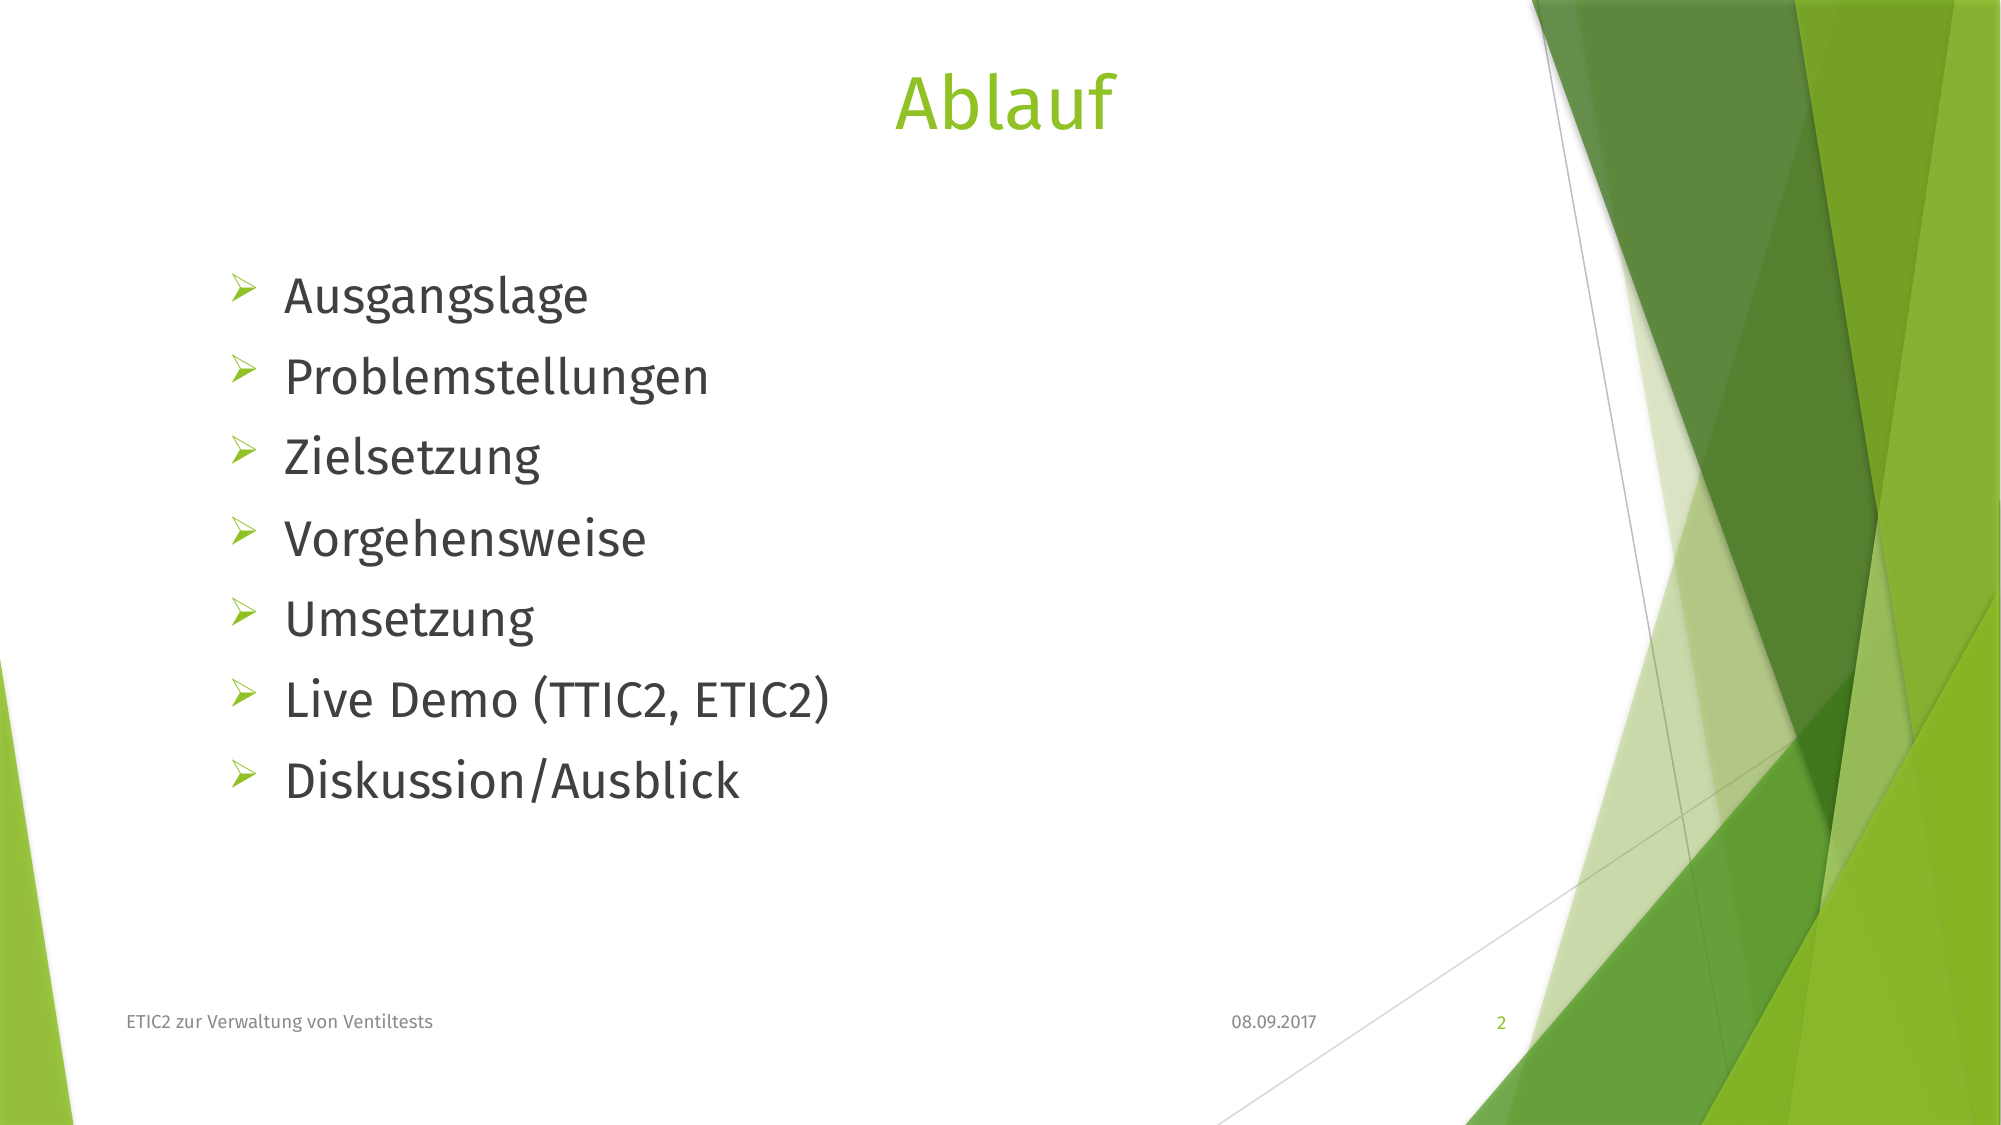

# Ablauf
Ausgangslage
Problemstellungen
Zielsetzung
Vorgehensweise
Umsetzung
Live Demo (TTIC2, ETIC2)
Diskussion/Ausblick
ETIC2 zur Verwaltung von Ventiltests
08.09.2017
2